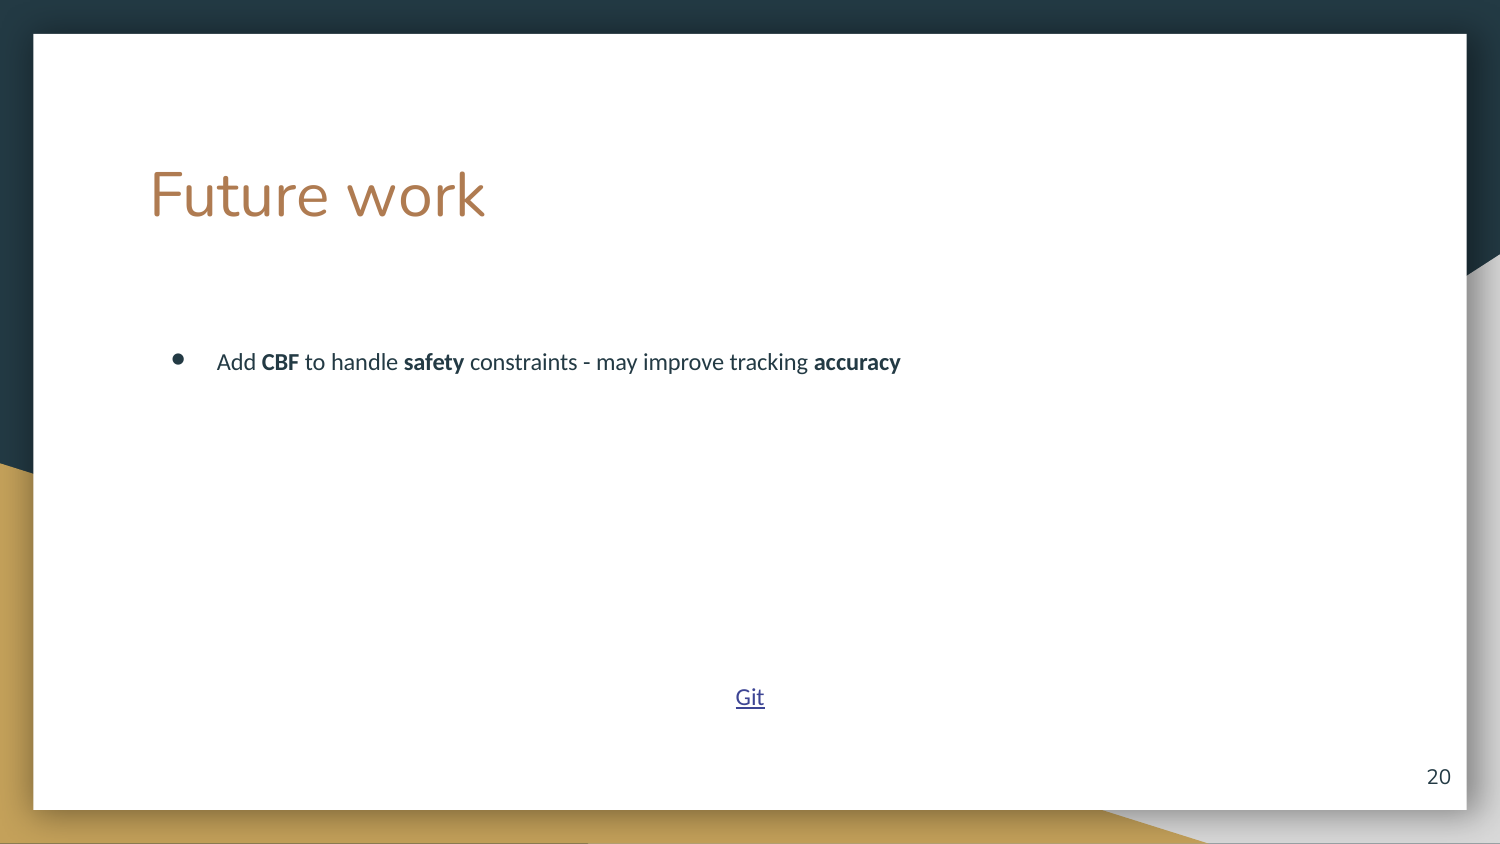

# Future work
Add CBF to handle safety constraints - may improve tracking accuracy

Git
20